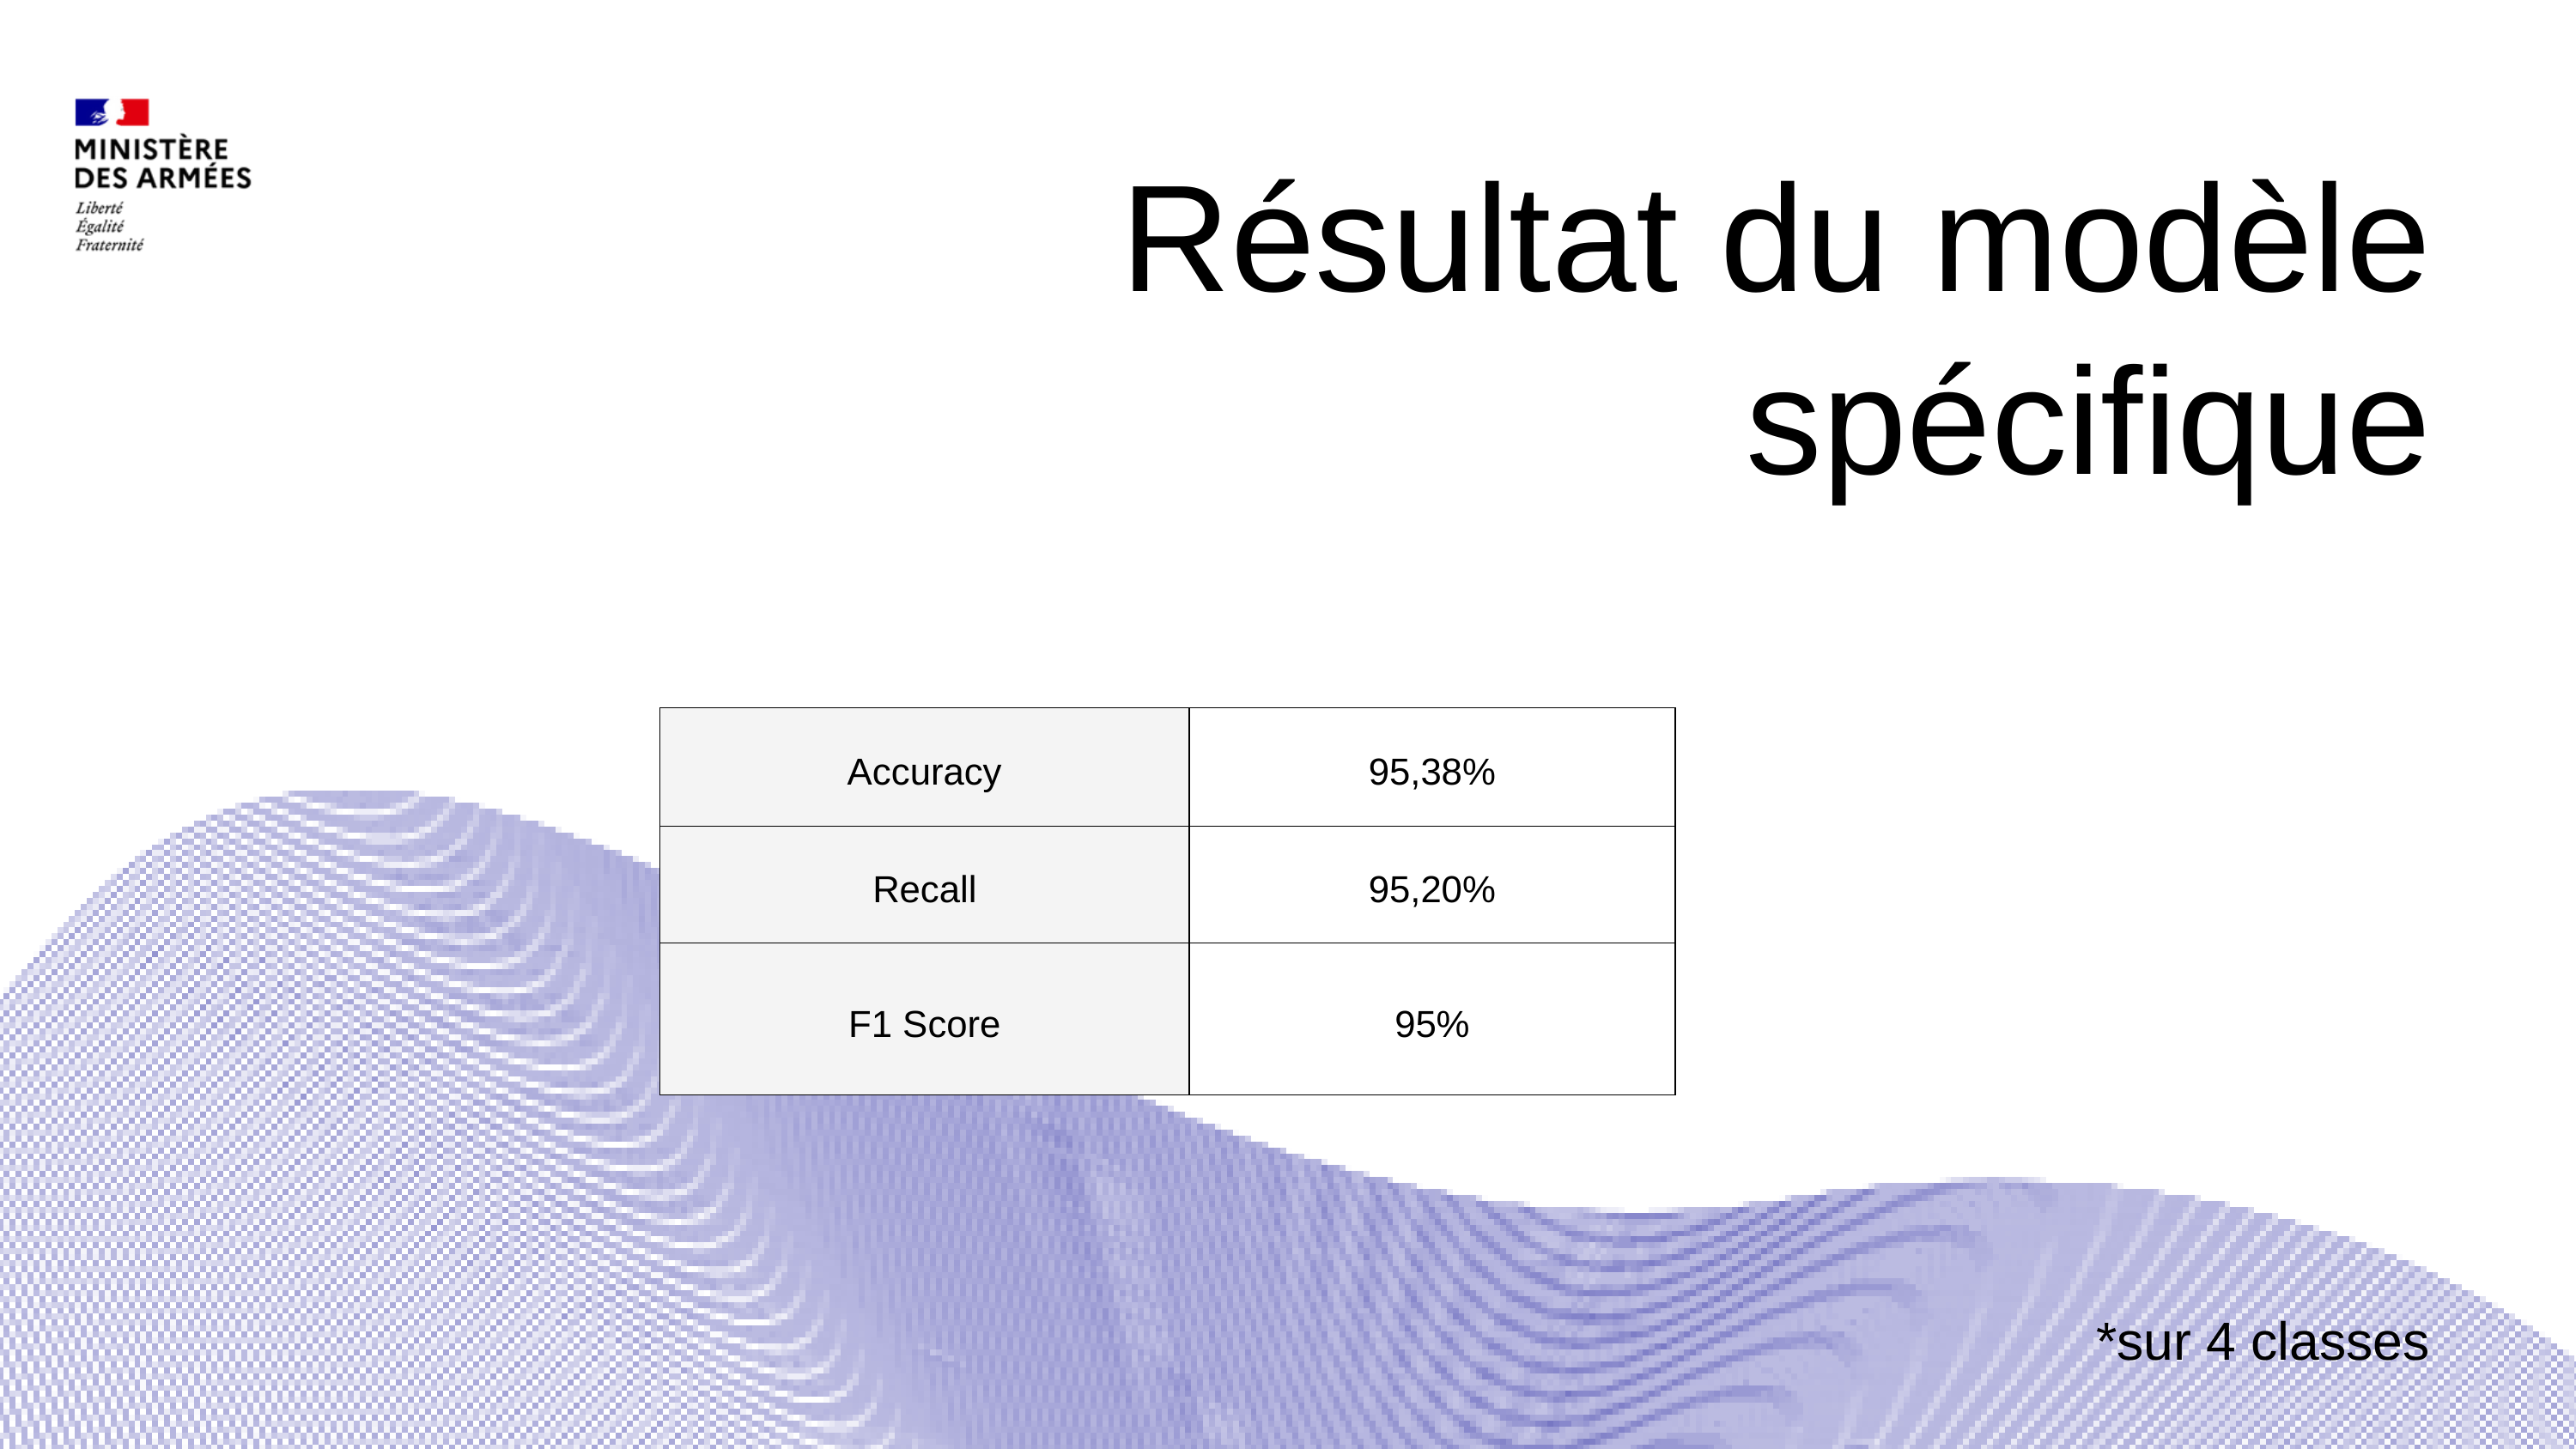

Résultat du modèle spécifique
| Accuracy | 95,38% |
| --- | --- |
| Recall | 95,20% |
| F1 Score | 95% |

*sur 4 classes